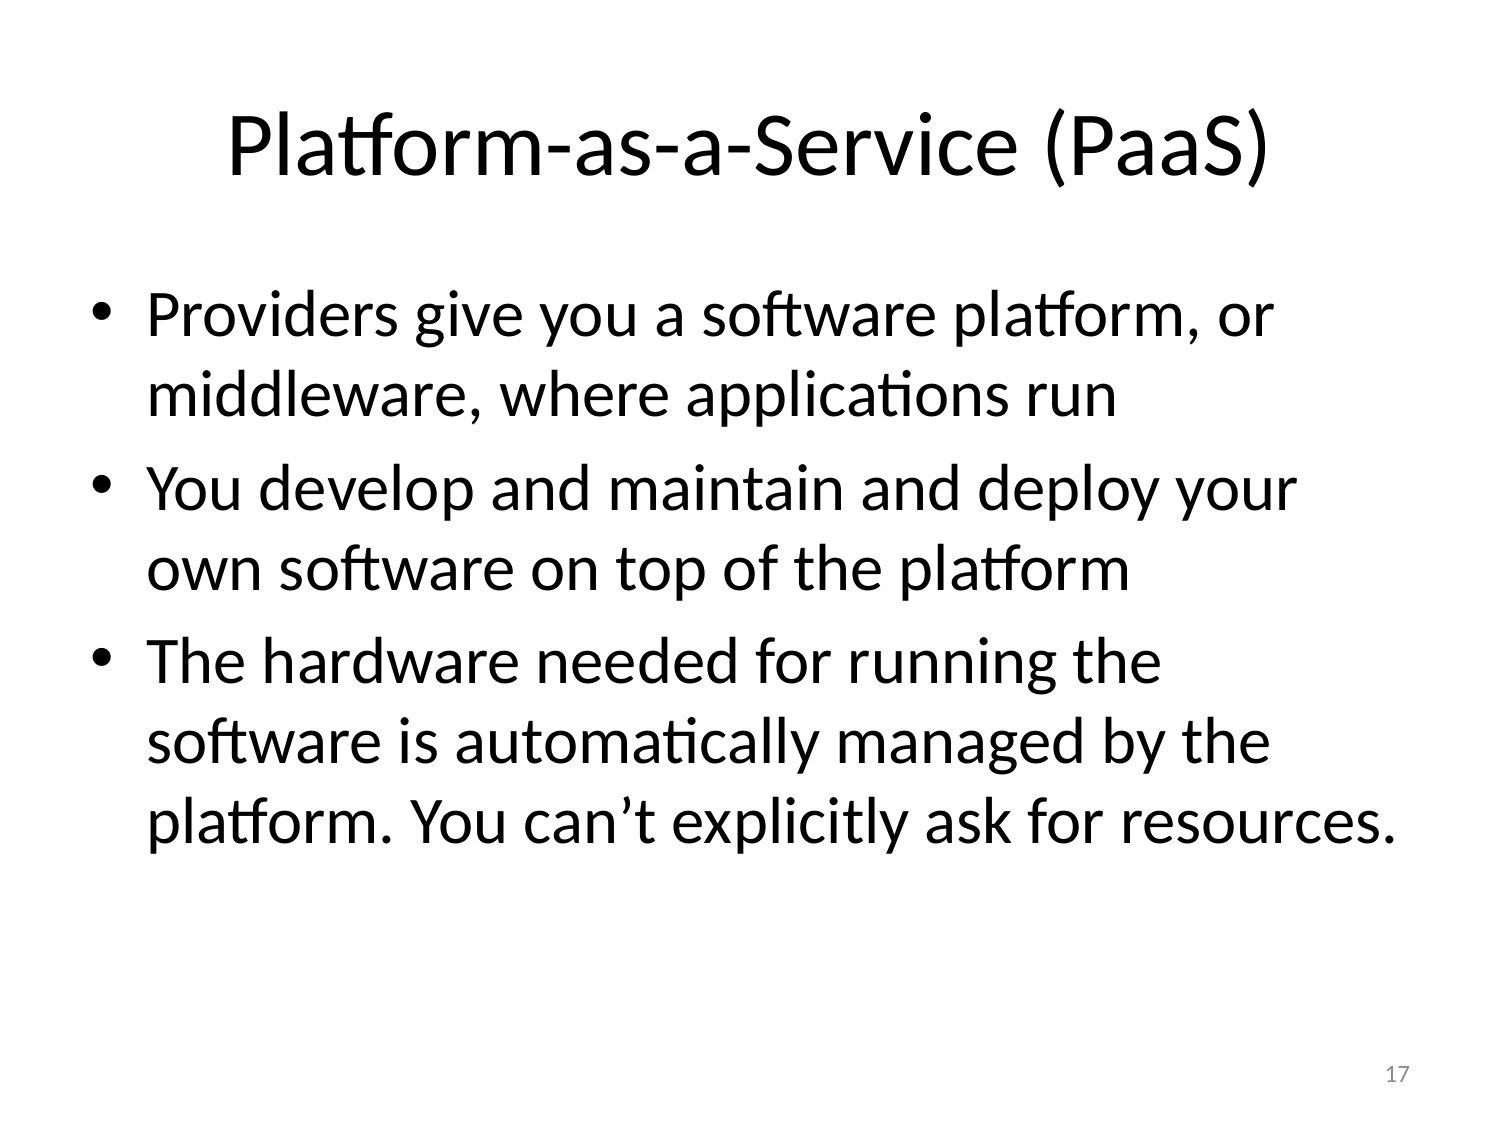

# Platform-as-a-Service (PaaS)
Providers give you a software platform, or middleware, where applications run
You develop and maintain and deploy your own software on top of the platform
The hardware needed for running the software is automatically managed by the platform. You can’t explicitly ask for resources.
17